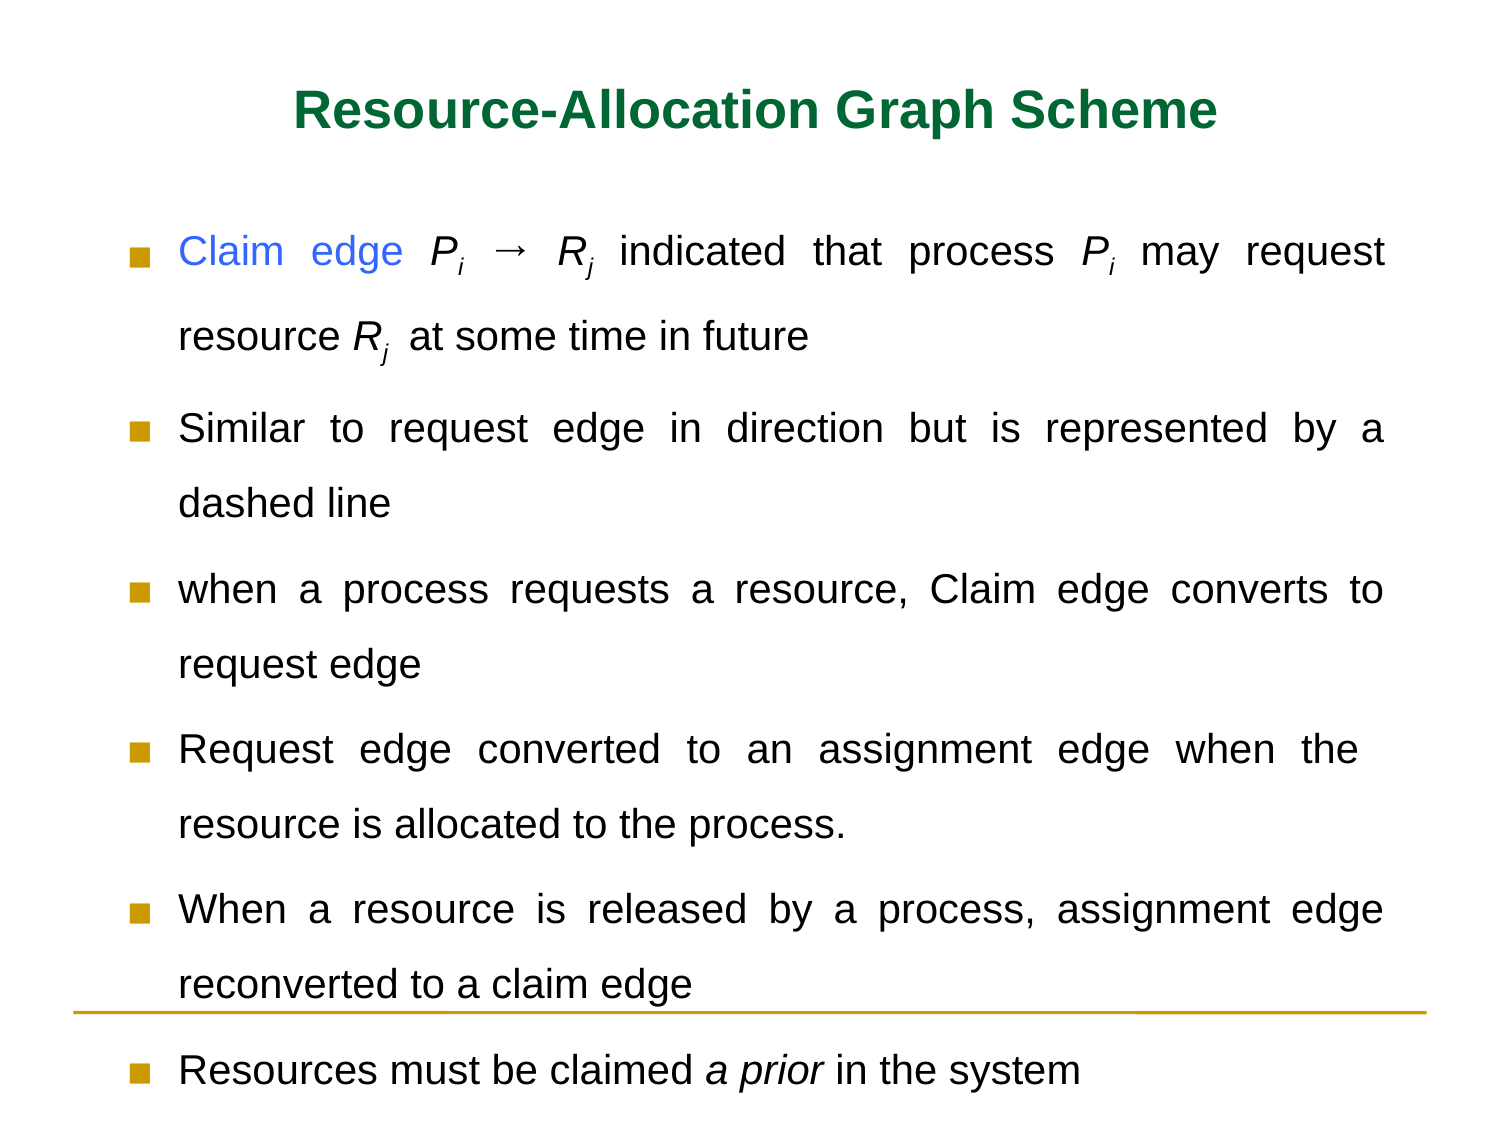

Resource-Allocation Graph Scheme
Claim edge Pi → Rj indicated that process Pi may request resource Rj   at some time in future
Similar to request edge in direction but is represented by a dashed line
when a process requests a resource, Claim edge converts to request edge
Request edge converted to an assignment edge when the  resource is allocated to the process.
When a resource is released by a process, assignment edge reconverted to a claim edge
Resources must be claimed a prior in the system